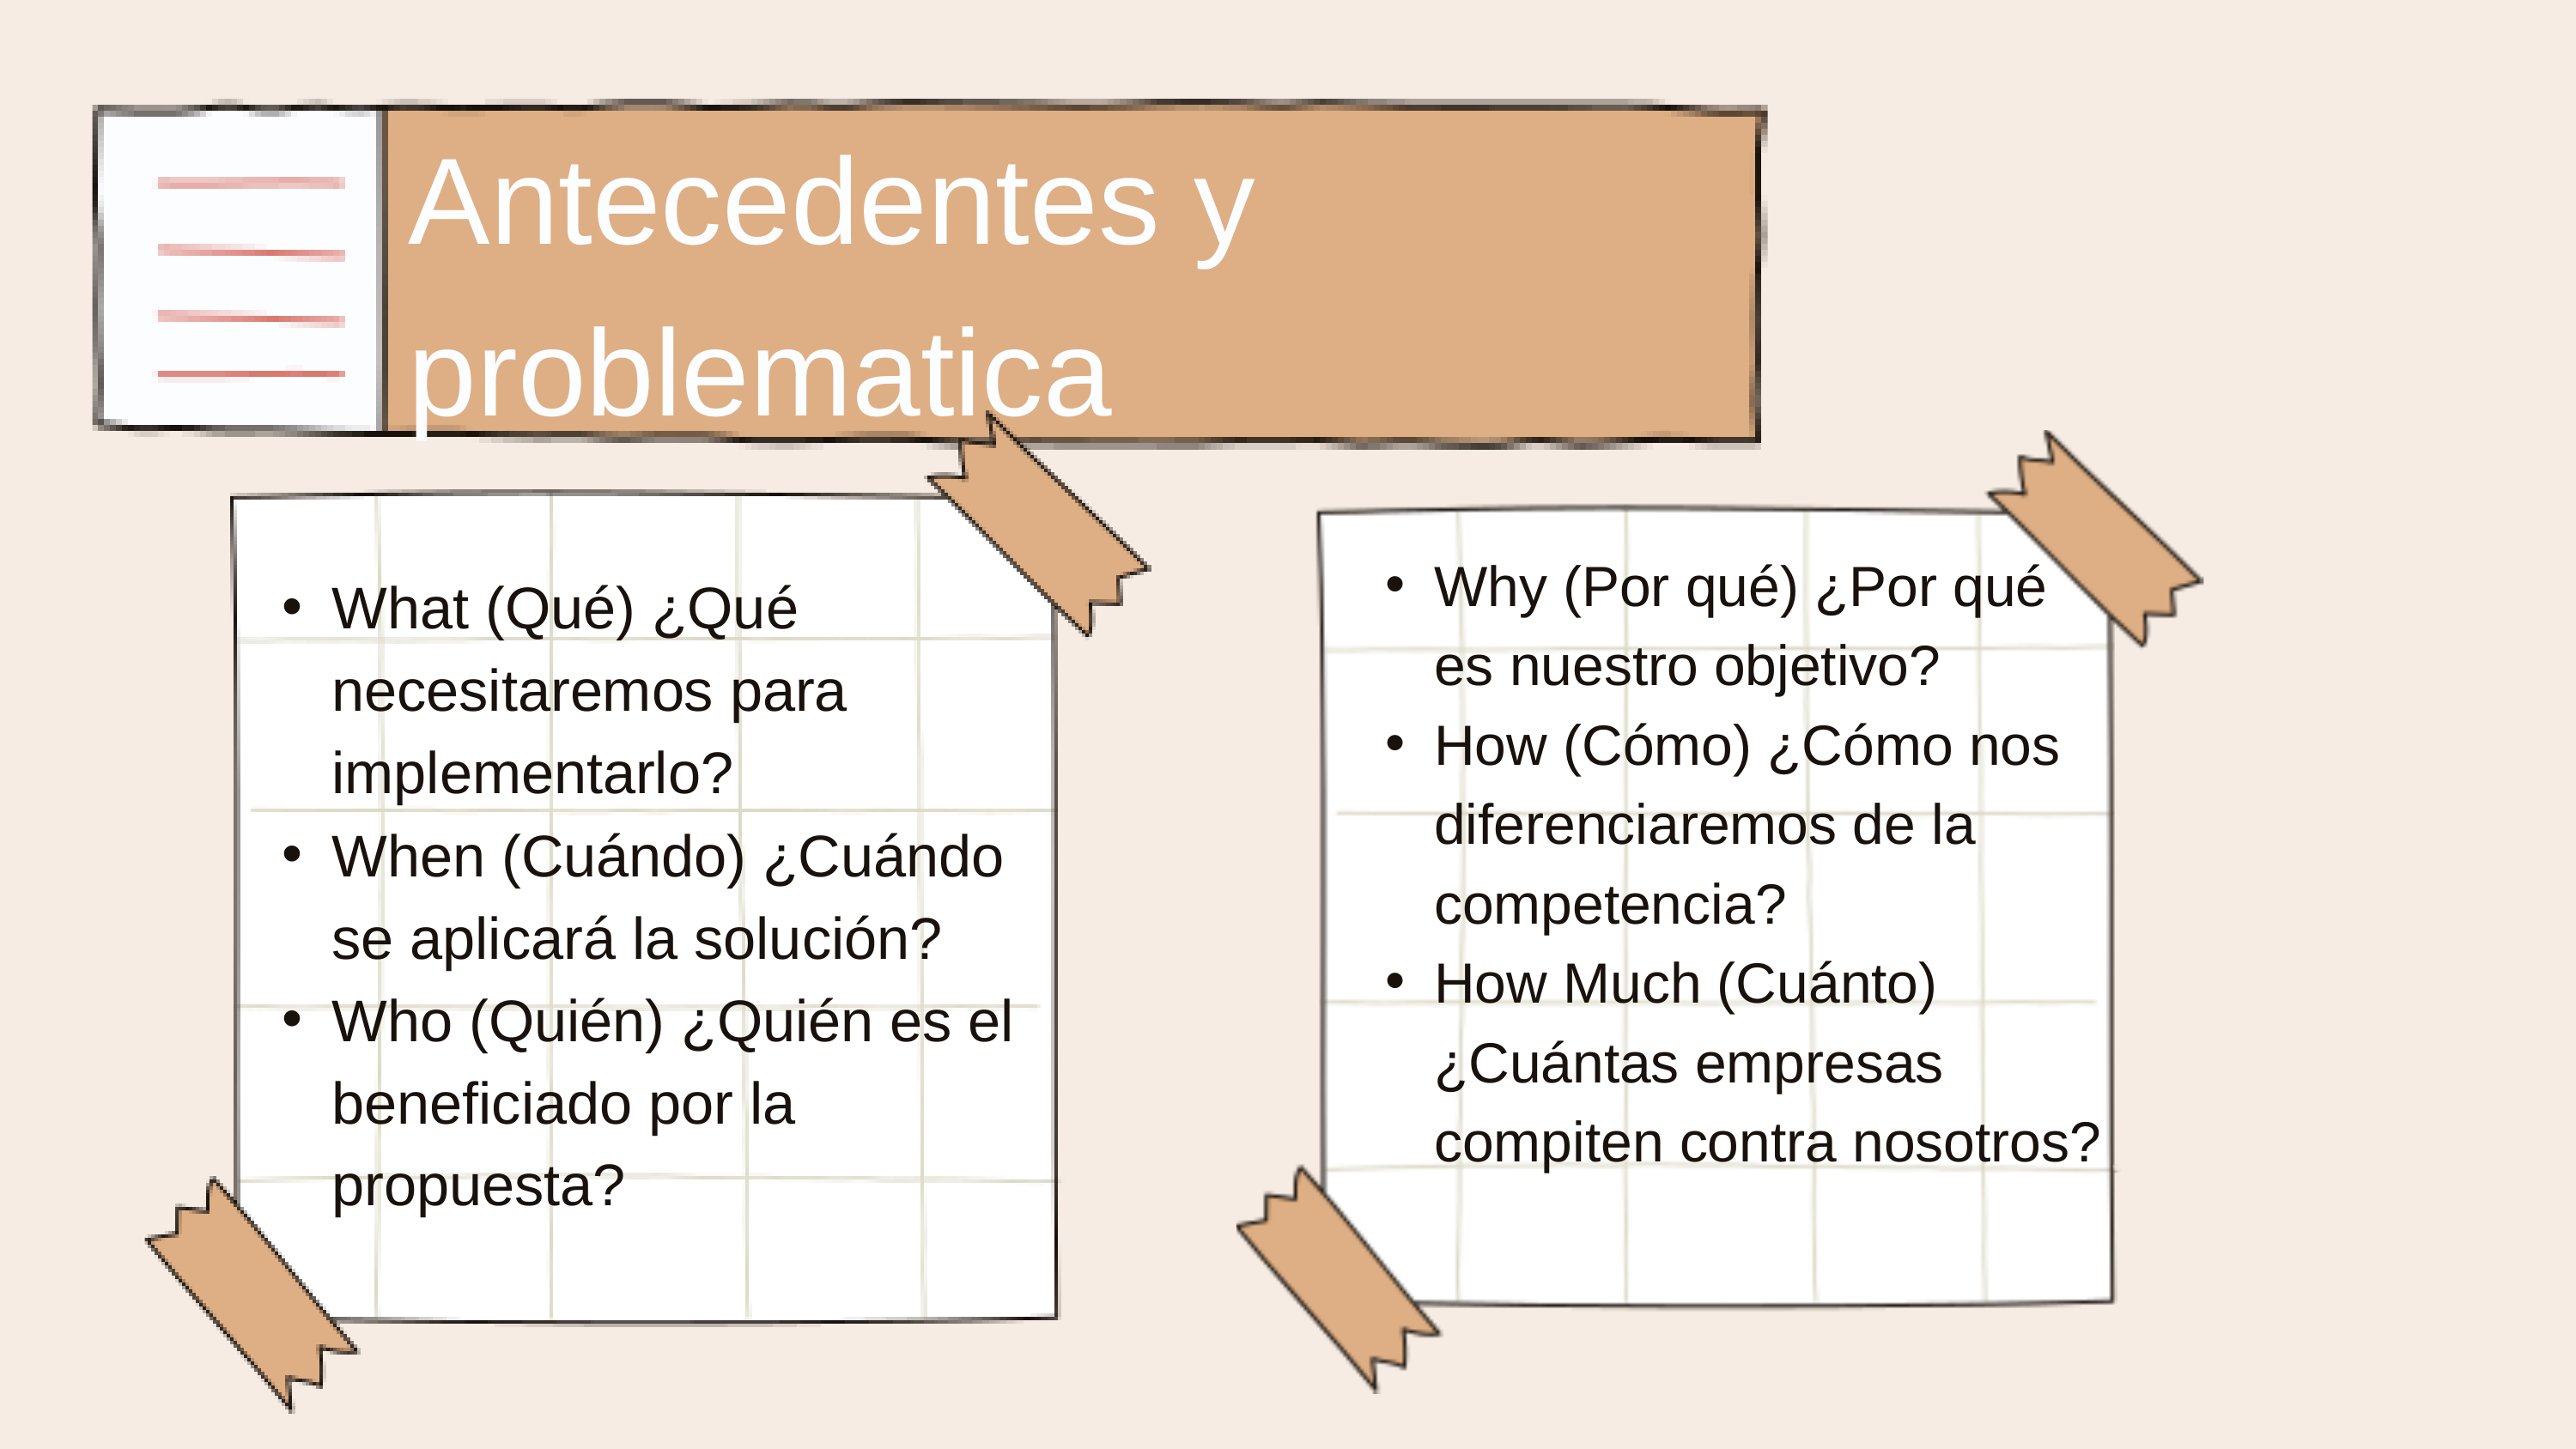

Antecedentes y problematica

Why (Por qué) ¿Por qué es nuestro objetivo?
How (Cómo) ¿Cómo nos diferenciaremos de la competencia?
How Much (Cuánto) ¿Cuántas empresas compiten contra nosotros?

What (Qué) ¿Qué necesitaremos para implementarlo?
When (Cuándo) ¿Cuándo se aplicará la solución?
Who (Quién) ¿Quién es el beneficiado por la propuesta?